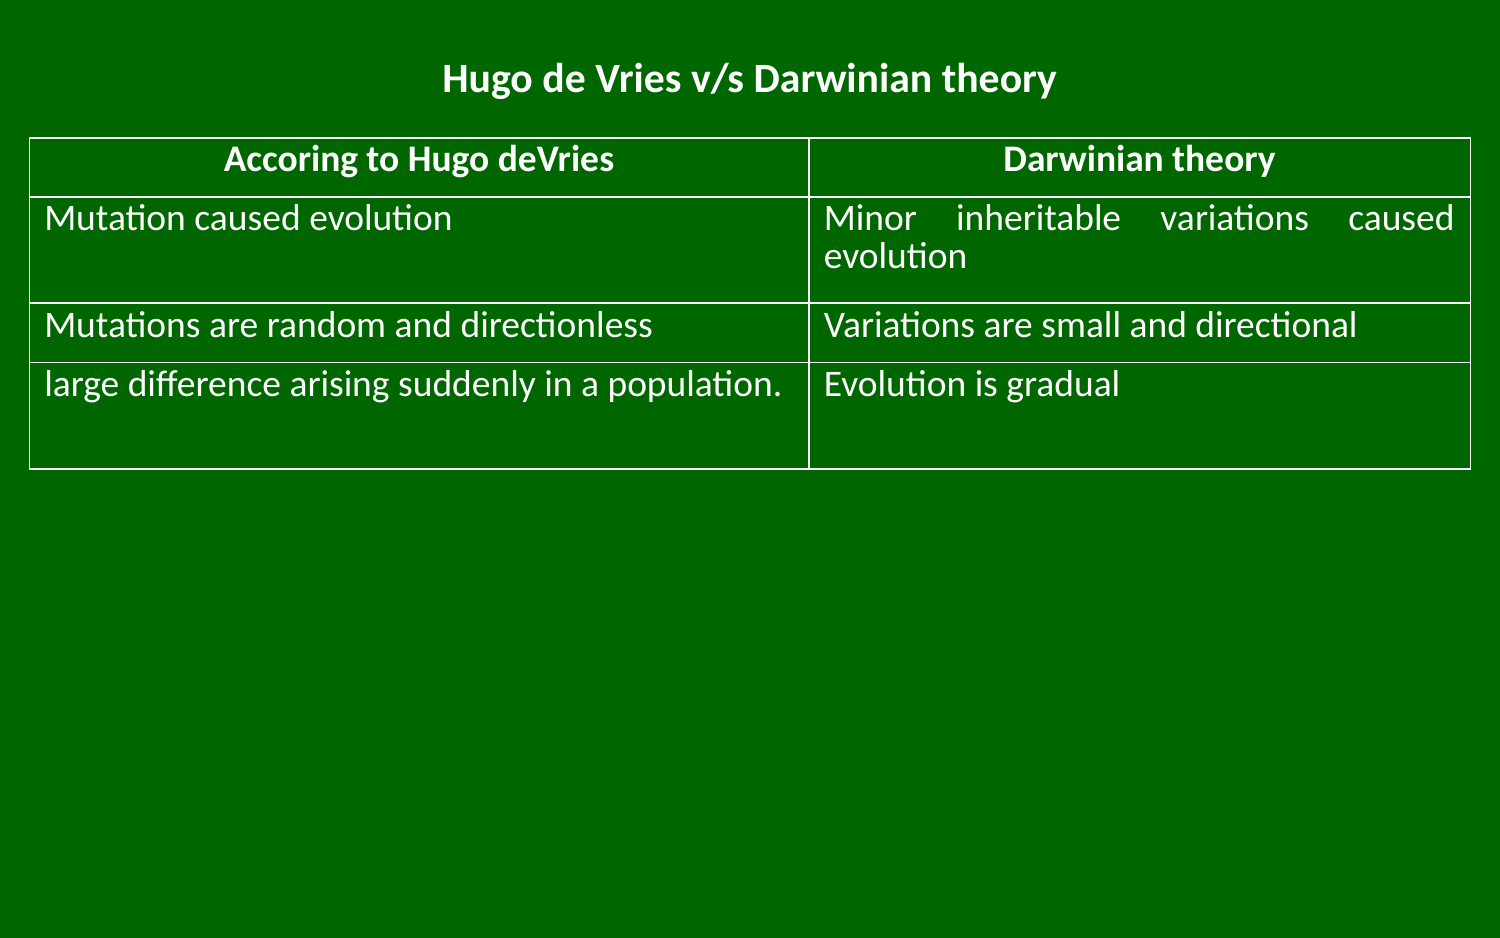

# Hugo de Vries v/s Darwinian theory
| Accoring to Hugo deVries | Darwinian theory |
| --- | --- |
| Mutation caused evolution | Minor inheritable variations caused evolution |
| Mutations are random and directionless | Variations are small and directional |
| large difference arising suddenly in a population. | Evolution is gradual |